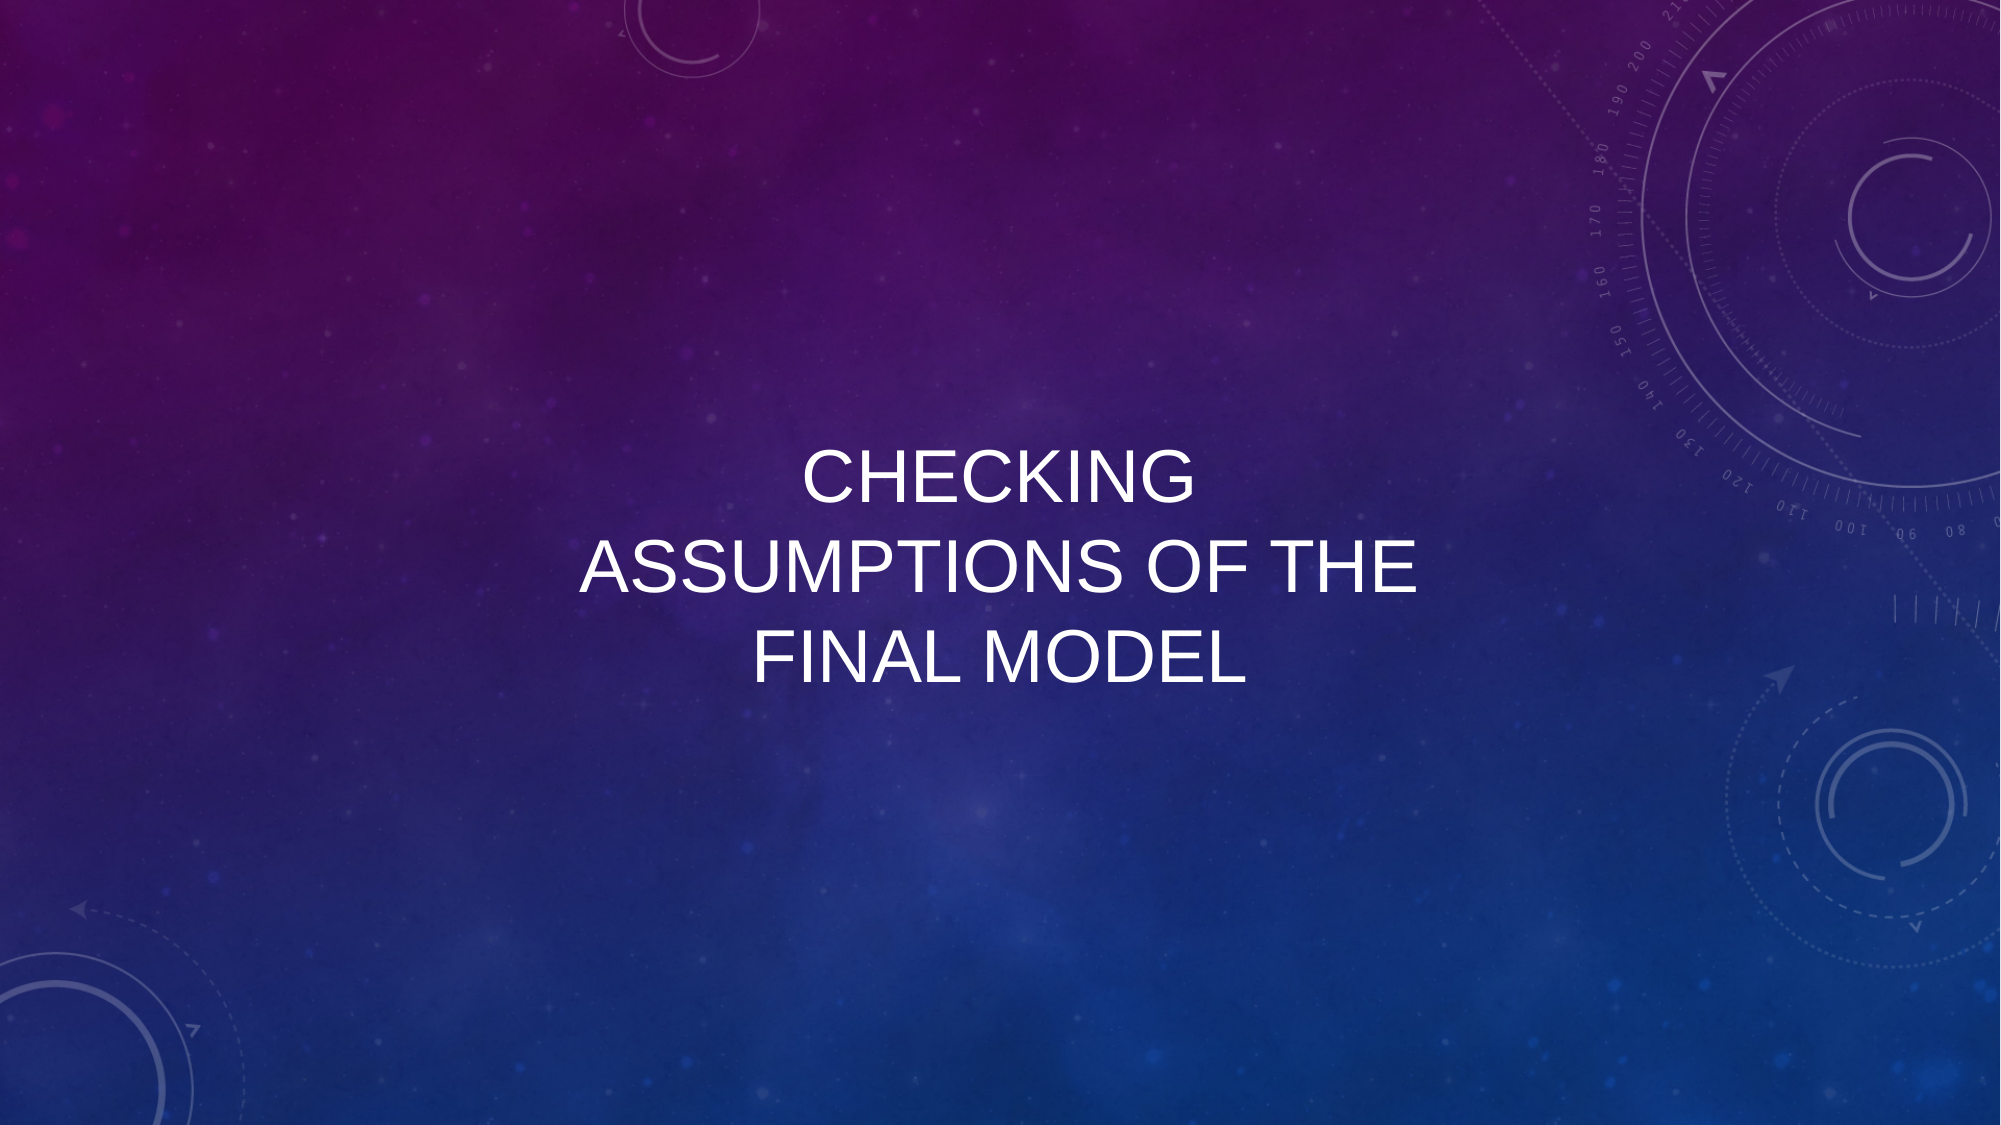

# CHEcking assumptions of the final model